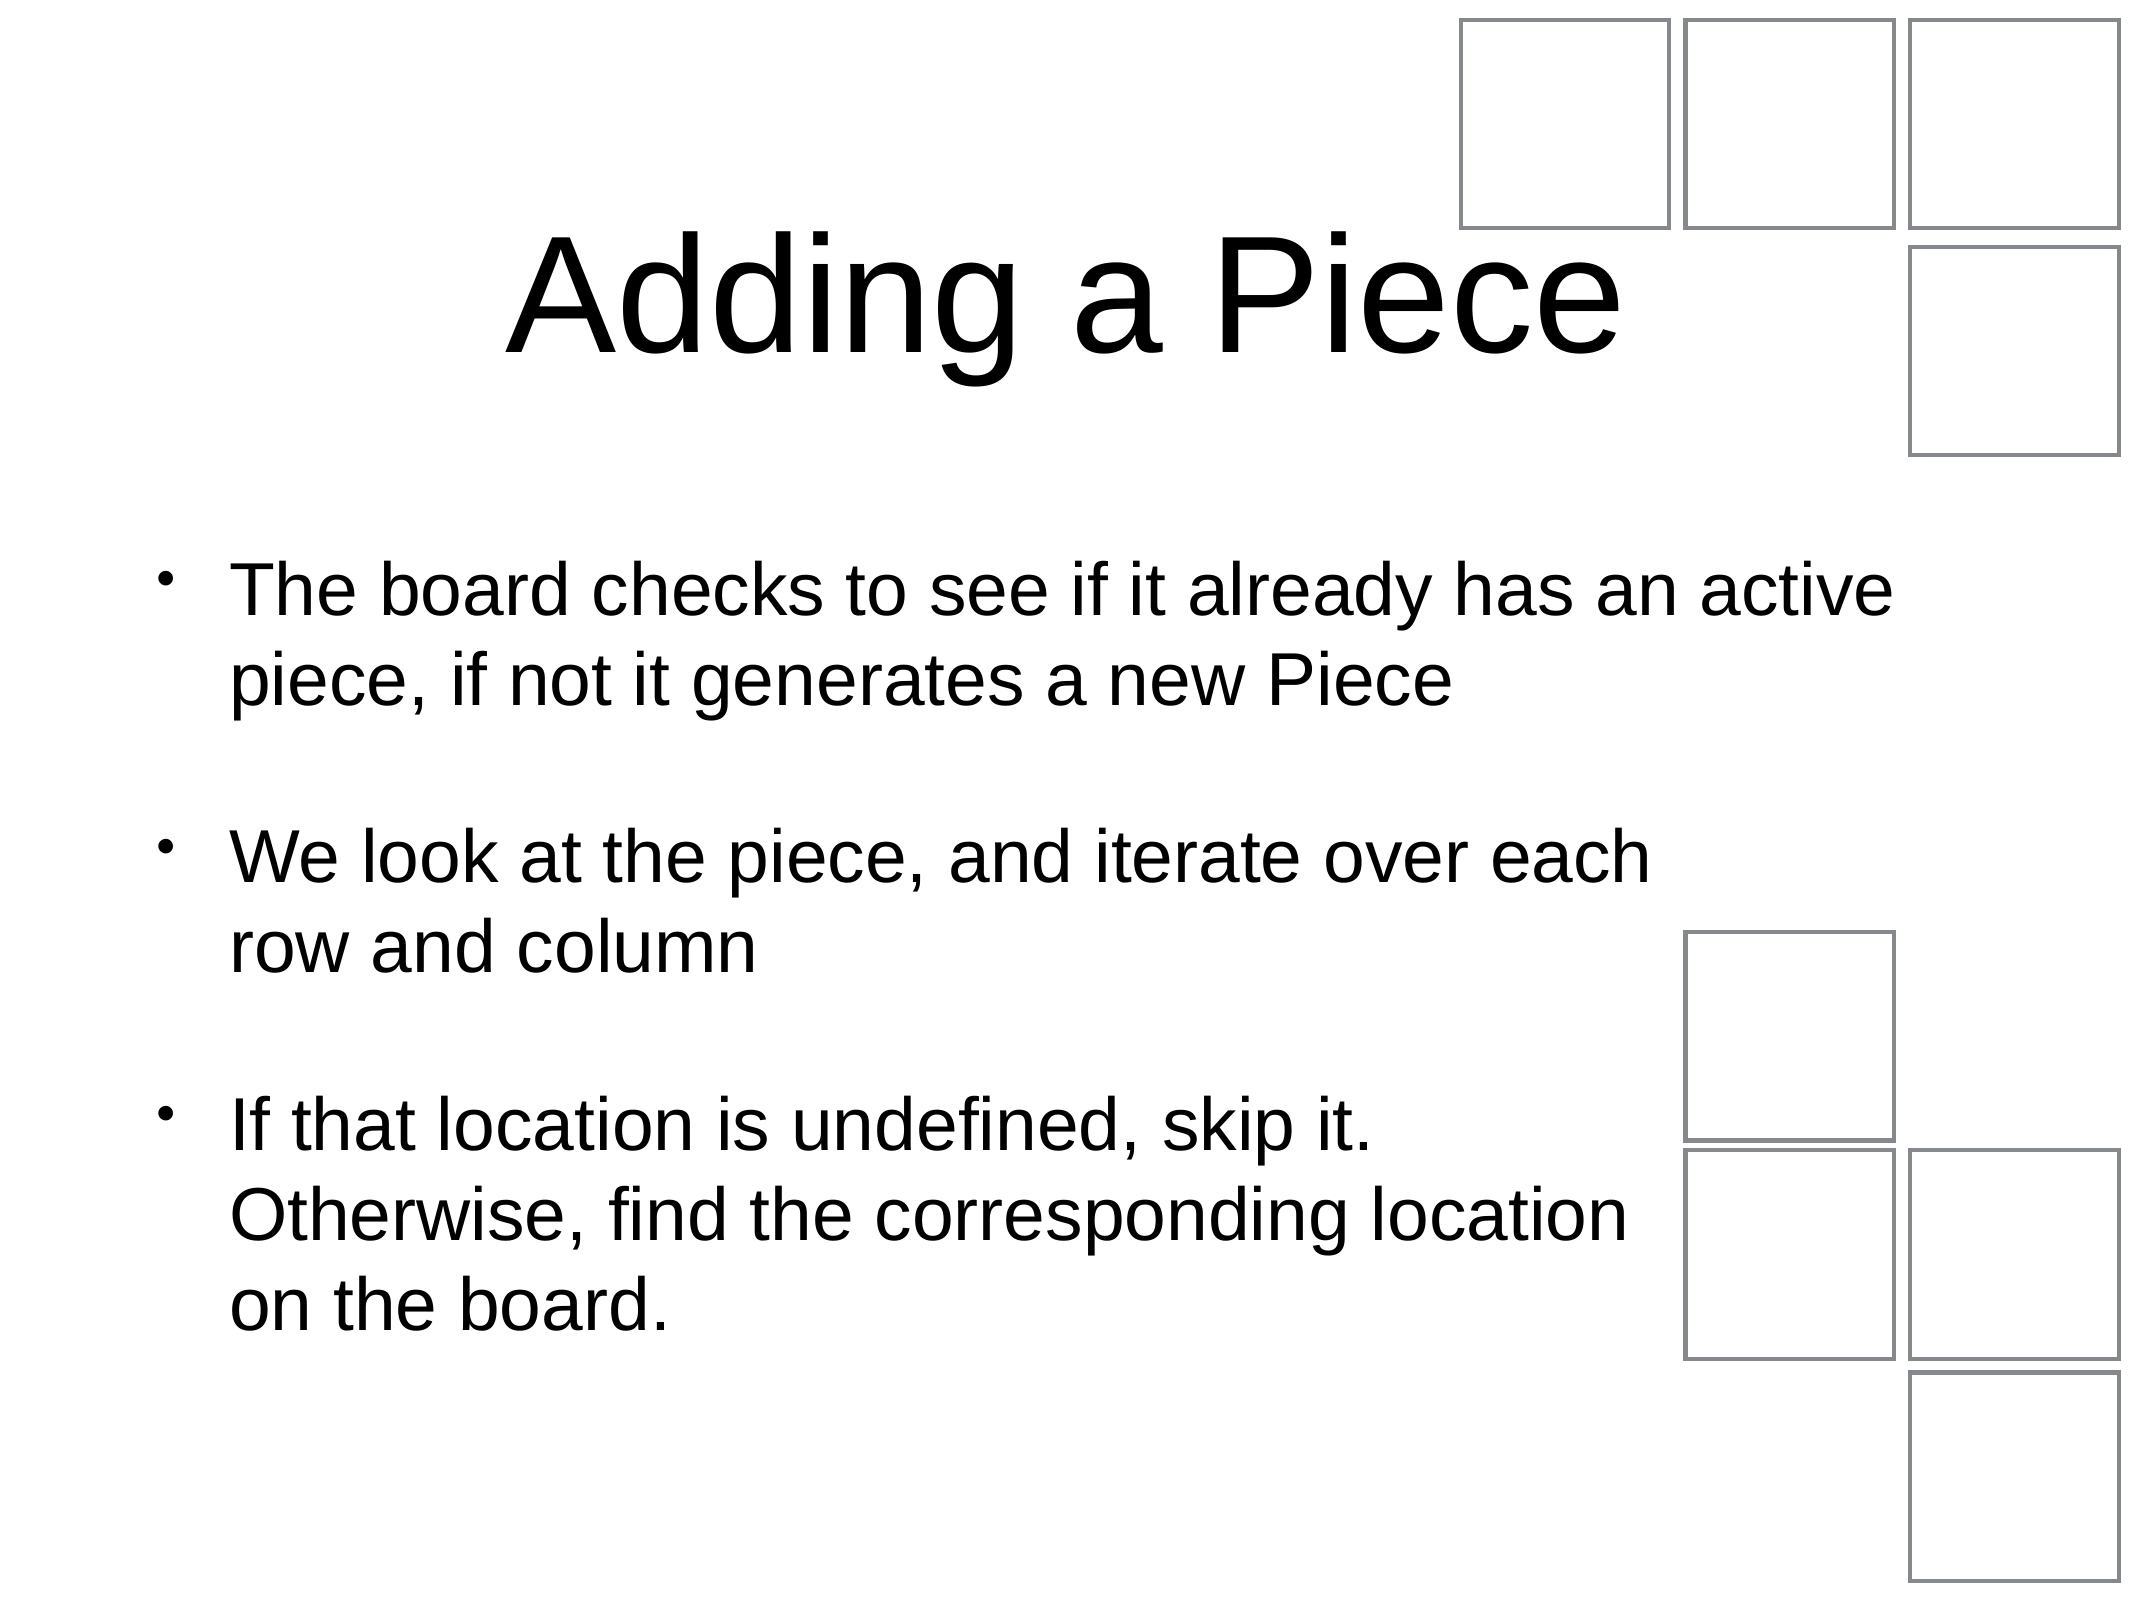

# Adding a Piece

The board checks to see if it already has an active piece, if not it generates a new Piece
We look at the piece, and iterate over each
row and column
If that location is undefined, skip it.
Otherwise, find the corresponding location
on the board.